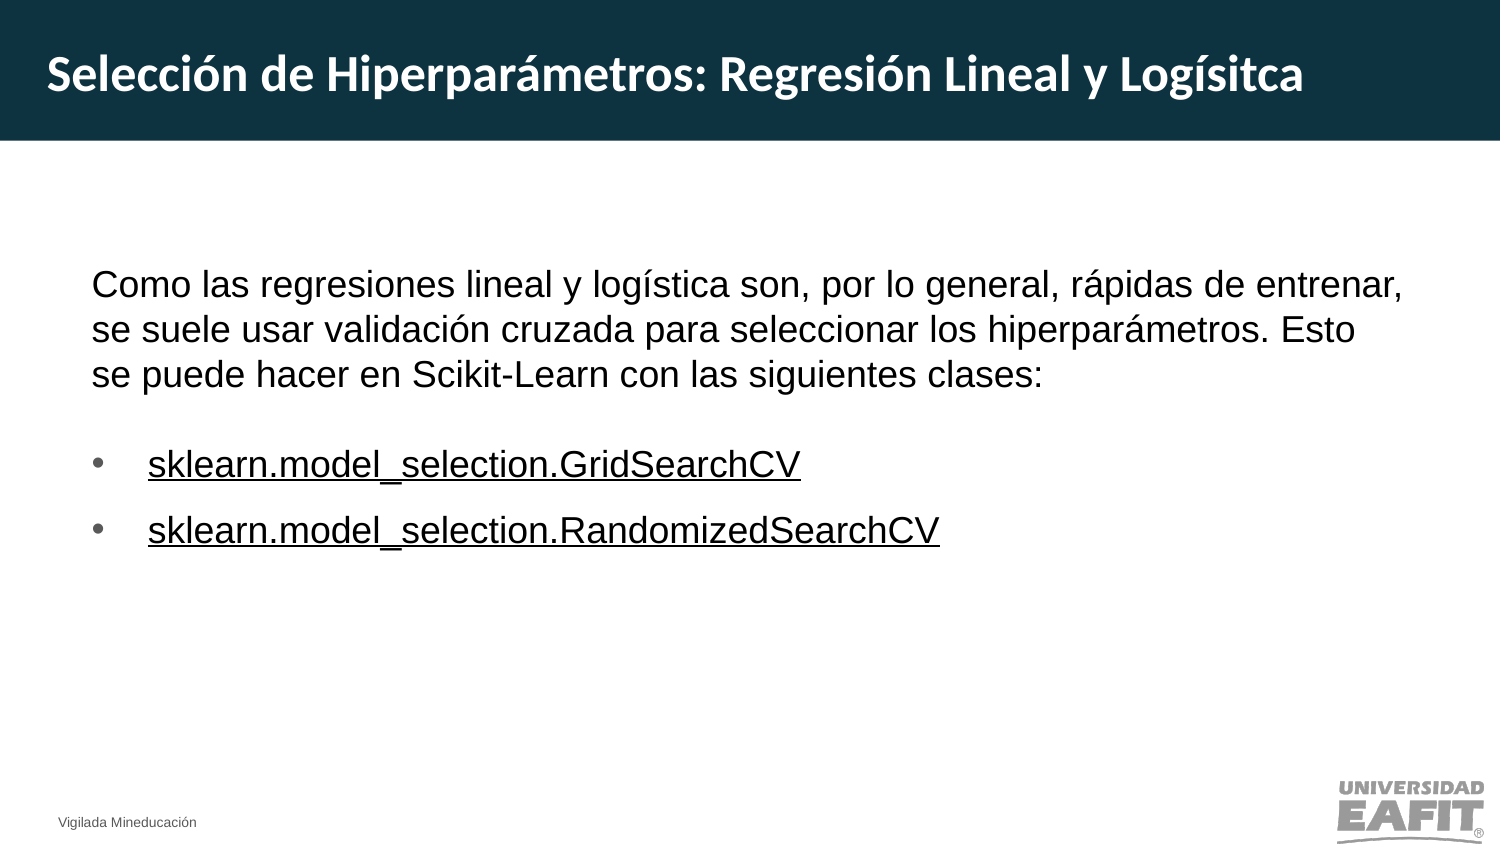

Selección de Hiperparámetros: Regresión Lineal y Logísitca
Como las regresiones lineal y logística son, por lo general, rápidas de entrenar, se suele usar validación cruzada para seleccionar los hiperparámetros. Esto se puede hacer en Scikit-Learn con las siguientes clases:

sklearn.model_selection.GridSearchCV
sklearn.model_selection.RandomizedSearchCV